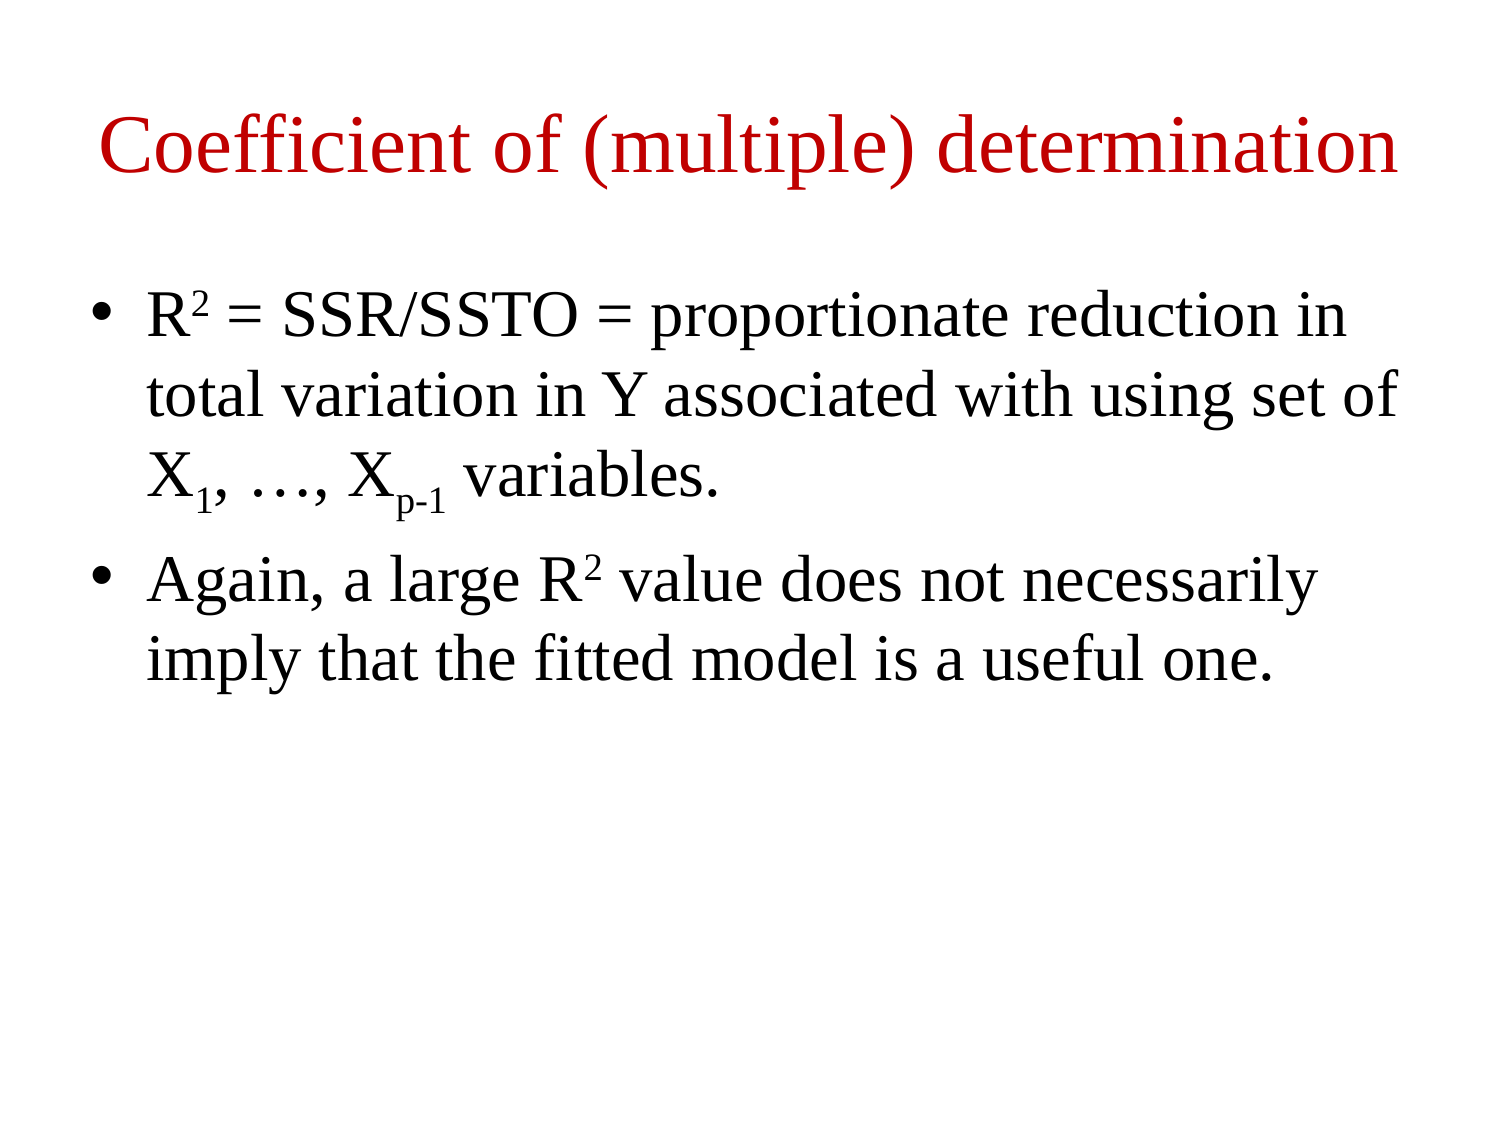

# Coefficient of (multiple) determination
R2 = SSR/SSTO = proportionate reduction in total variation in Y associated with using set of X1, …, Xp-1 variables.
Again, a large R2 value does not necessarily imply that the fitted model is a useful one.